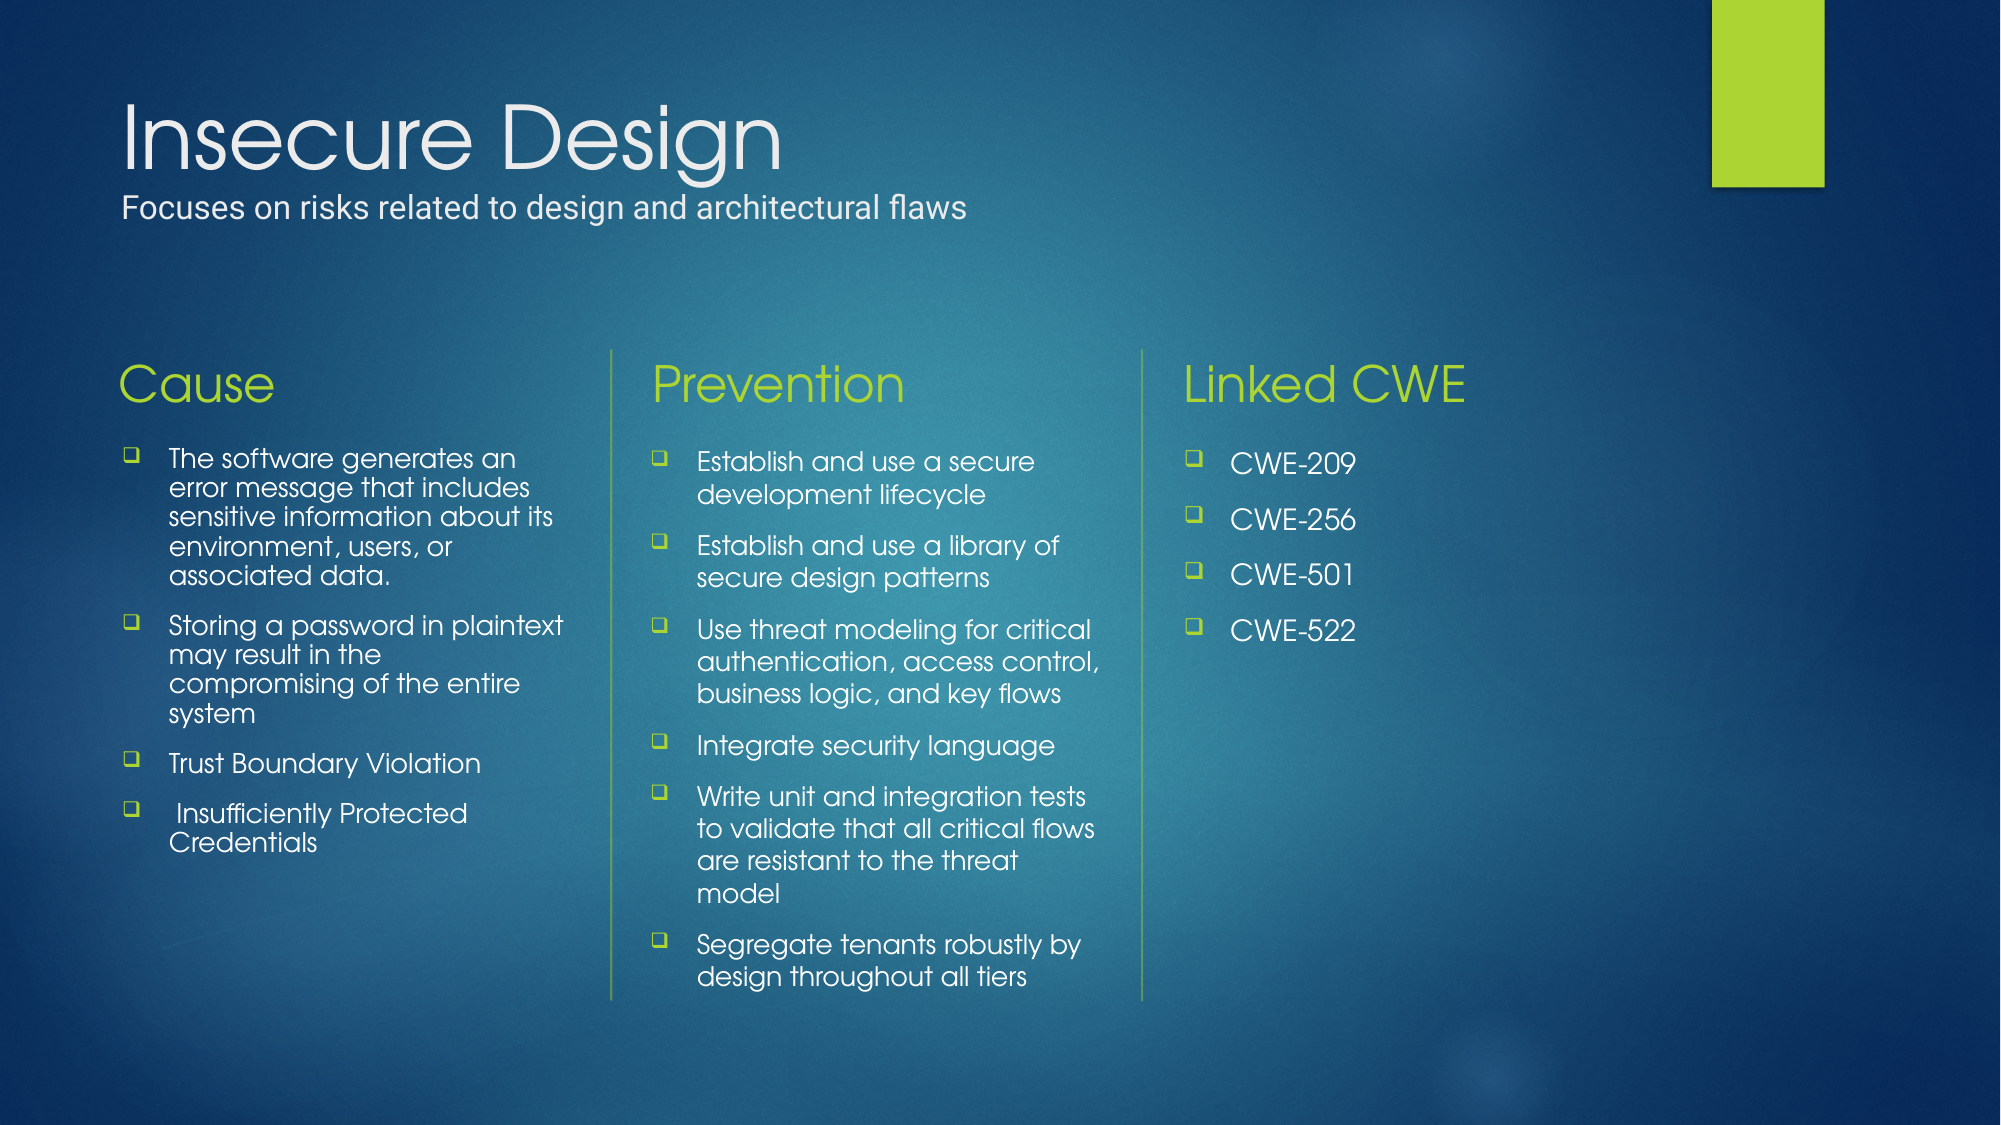

# Insecure Design Focuses on risks related to design and architectural flaws
Cause
Prevention
Linked CWE
The software generates an error message that includes sensitive information about its environment, users, or associated data.
Storing a password in plaintext may result in the compromising of the entire system
Trust Boundary Violation
 Insufficiently Protected Credentials
Establish and use a secure development lifecycle
Establish and use a library of secure design patterns
Use threat modeling for critical authentication, access control, business logic, and key flows
Integrate security language
Write unit and integration tests to validate that all critical flows are resistant to the threat model
Segregate tenants robustly by design throughout all tiers

CWE-209
CWE-256
CWE-501
CWE-522